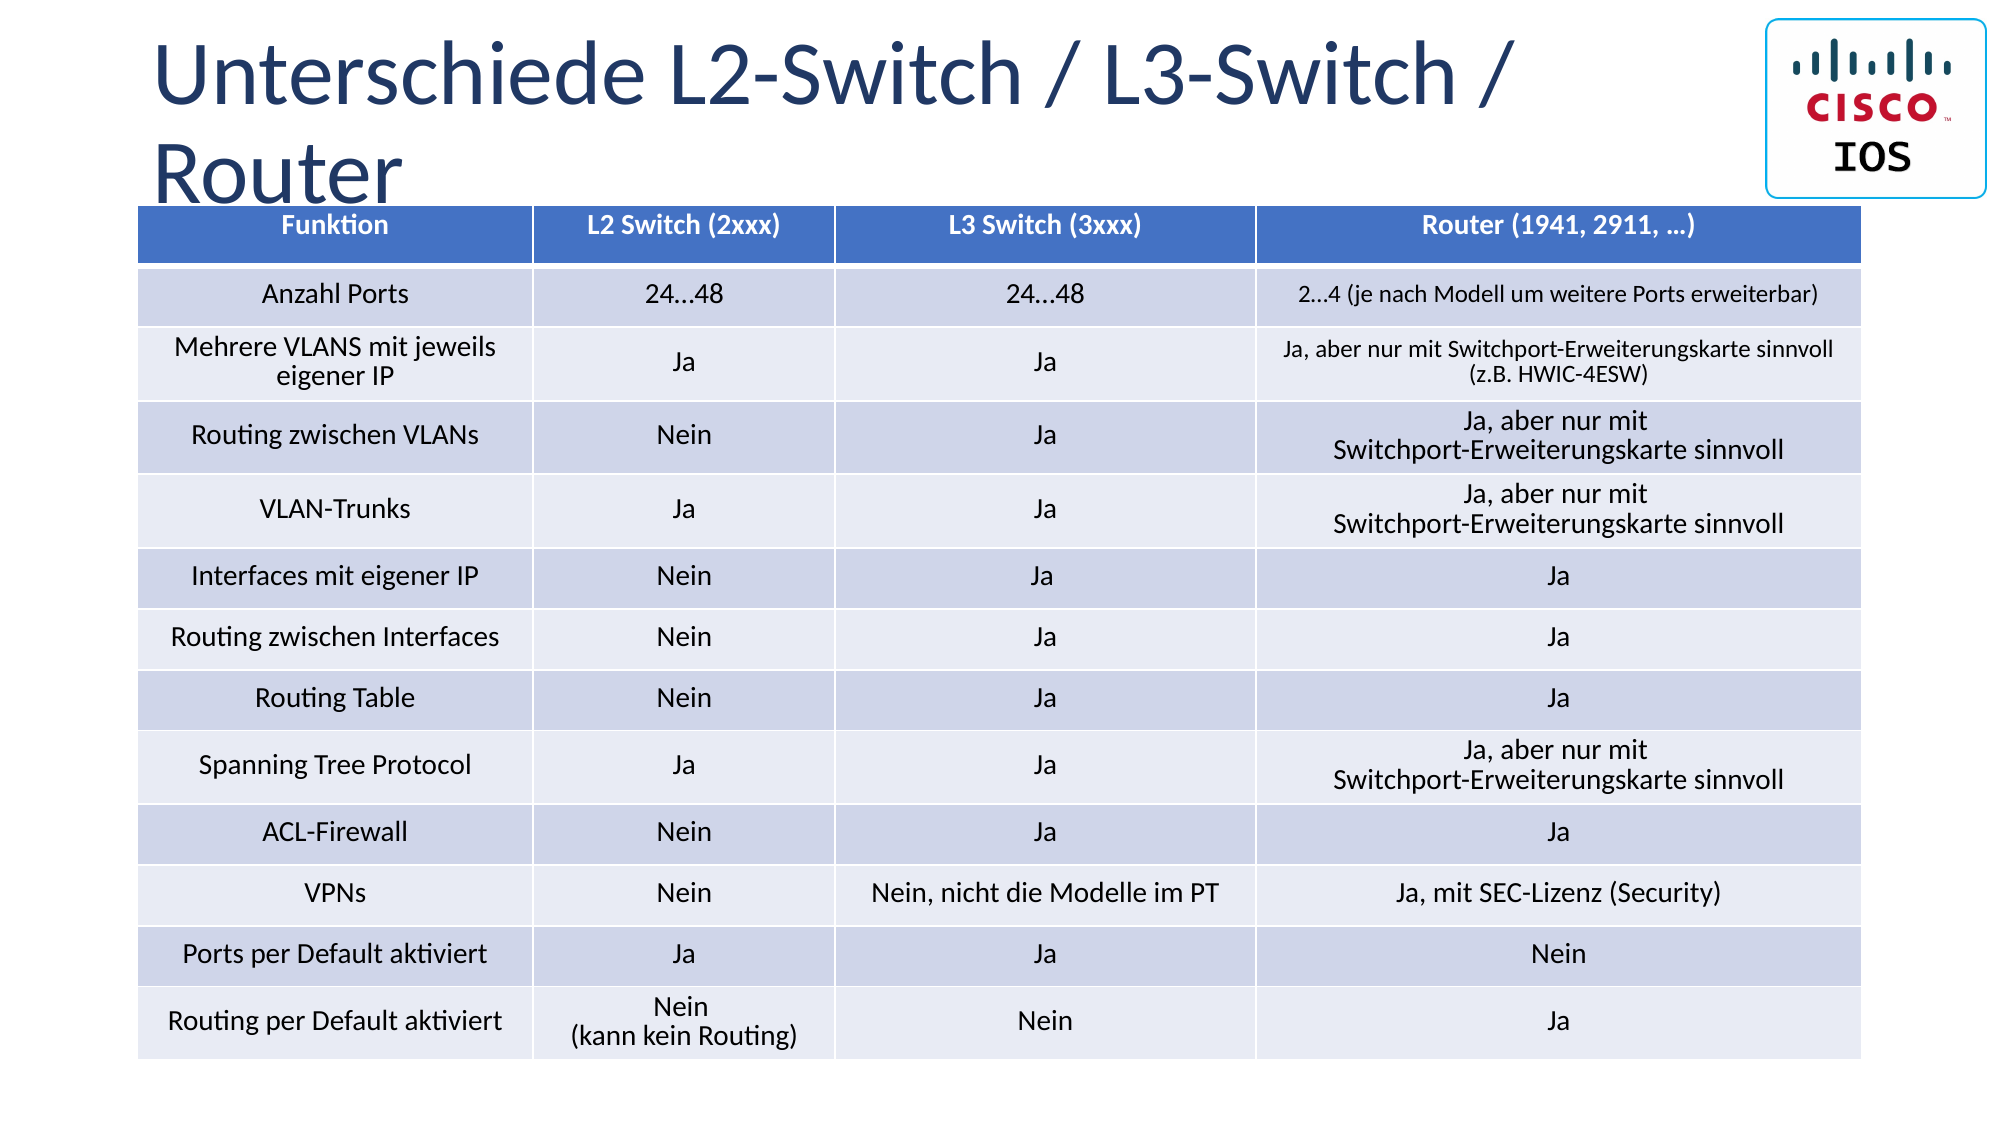

# Unterschiede L2-Switch / L3-Switch / Router
| Funktion | L2 Switch (2xxx) | L3 Switch (3xxx) | Router (1941, 2911, …) |
| --- | --- | --- | --- |
| Anzahl Ports | 24…48 | 24…48 | 2…4 (je nach Modell um weitere Ports erweiterbar) |
| Mehrere VLANS mit jeweils eigener IP | Ja | Ja | Ja, aber nur mit Switchport-Erweiterungskarte sinnvoll (z.B. HWIC-4ESW) |
| Routing zwischen VLANs | Nein | Ja | Ja, aber nur mit Switchport-Erweiterungskarte sinnvoll |
| VLAN-Trunks | Ja | Ja | Ja, aber nur mit Switchport-Erweiterungskarte sinnvoll |
| Interfaces mit eigener IP | Nein | Ja | Ja |
| Routing zwischen Interfaces | Nein | Ja | Ja |
| Routing Table | Nein | Ja | Ja |
| Spanning Tree Protocol | Ja | Ja | Ja, aber nur mit Switchport-Erweiterungskarte sinnvoll |
| ACL-Firewall | Nein | Ja | Ja |
| VPNs | Nein | Nein, nicht die Modelle im PT | Ja, mit SEC-Lizenz (Security) |
| Ports per Default aktiviert | Ja | Ja | Nein |
| Routing per Default aktiviert | Nein (kann kein Routing) | Nein | Ja |